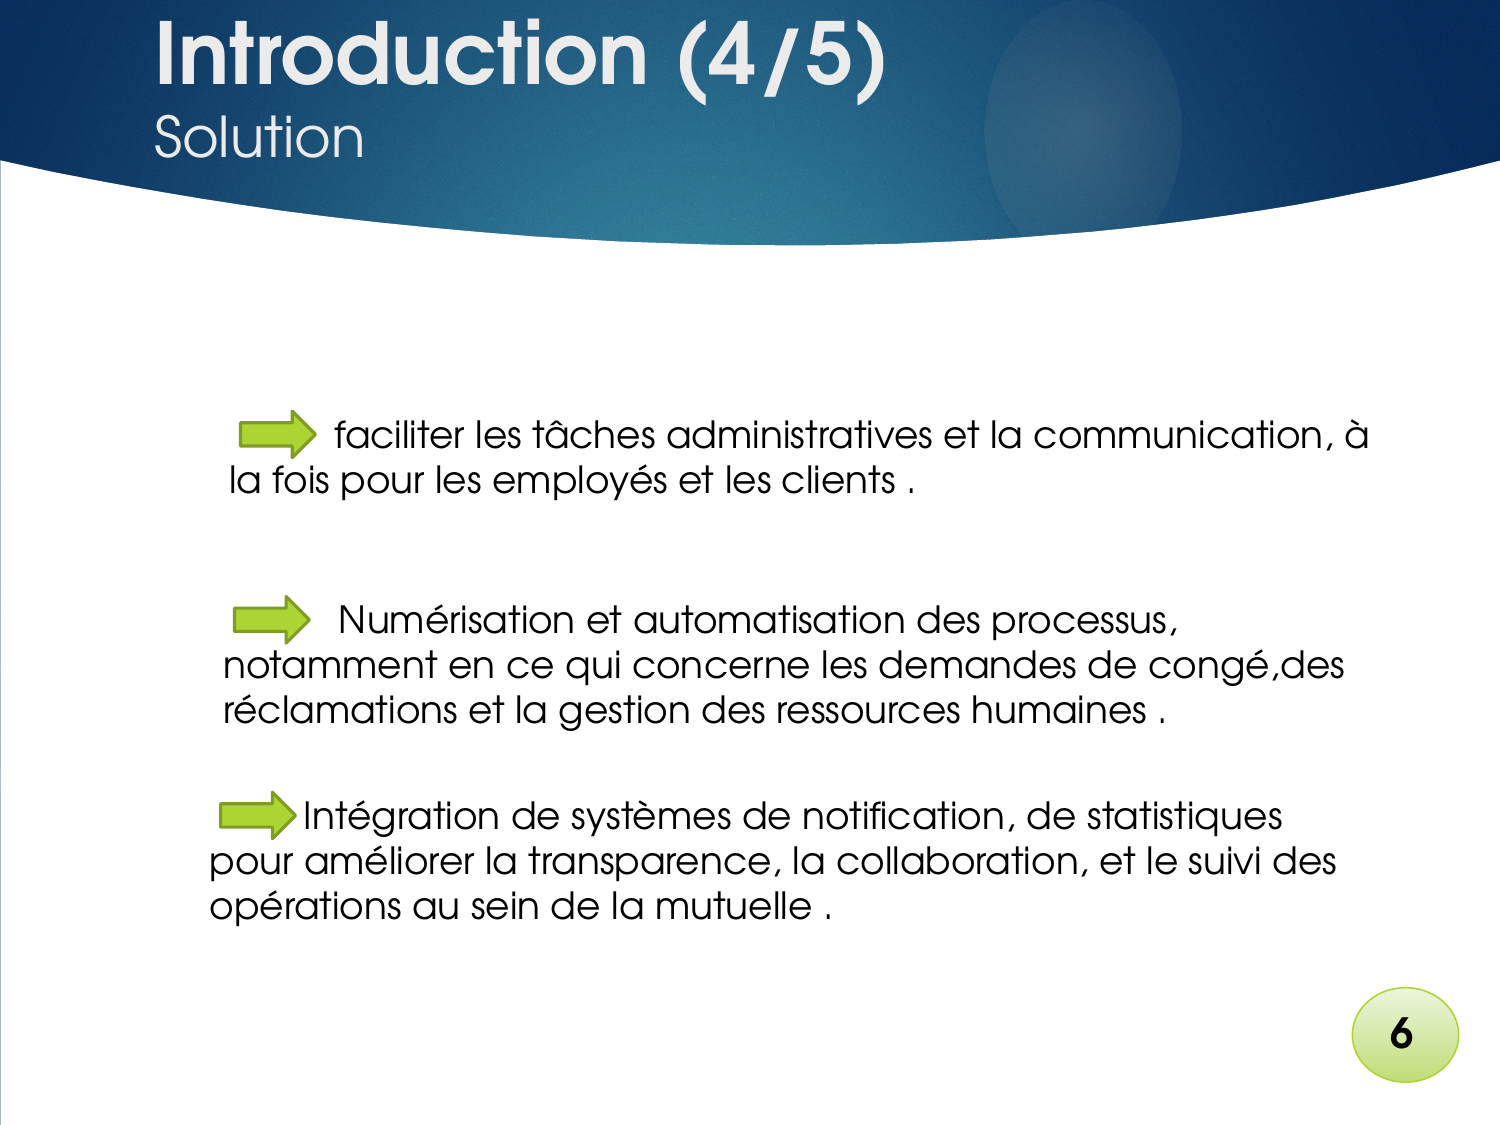

# Introduction (4/5) Solution
          faciliter les tâches administratives et la communication, à la fois pour les employés et les clients .

           Numérisation et automatisation des processus, notamment en ce qui concerne les demandes de congé,des réclamations et la gestion des ressources humaines .

         Intégration de systèmes de notification, de statistiques pour améliorer la transparence, la collaboration, et le suivi des opérations au sein de la mutuelle .

6